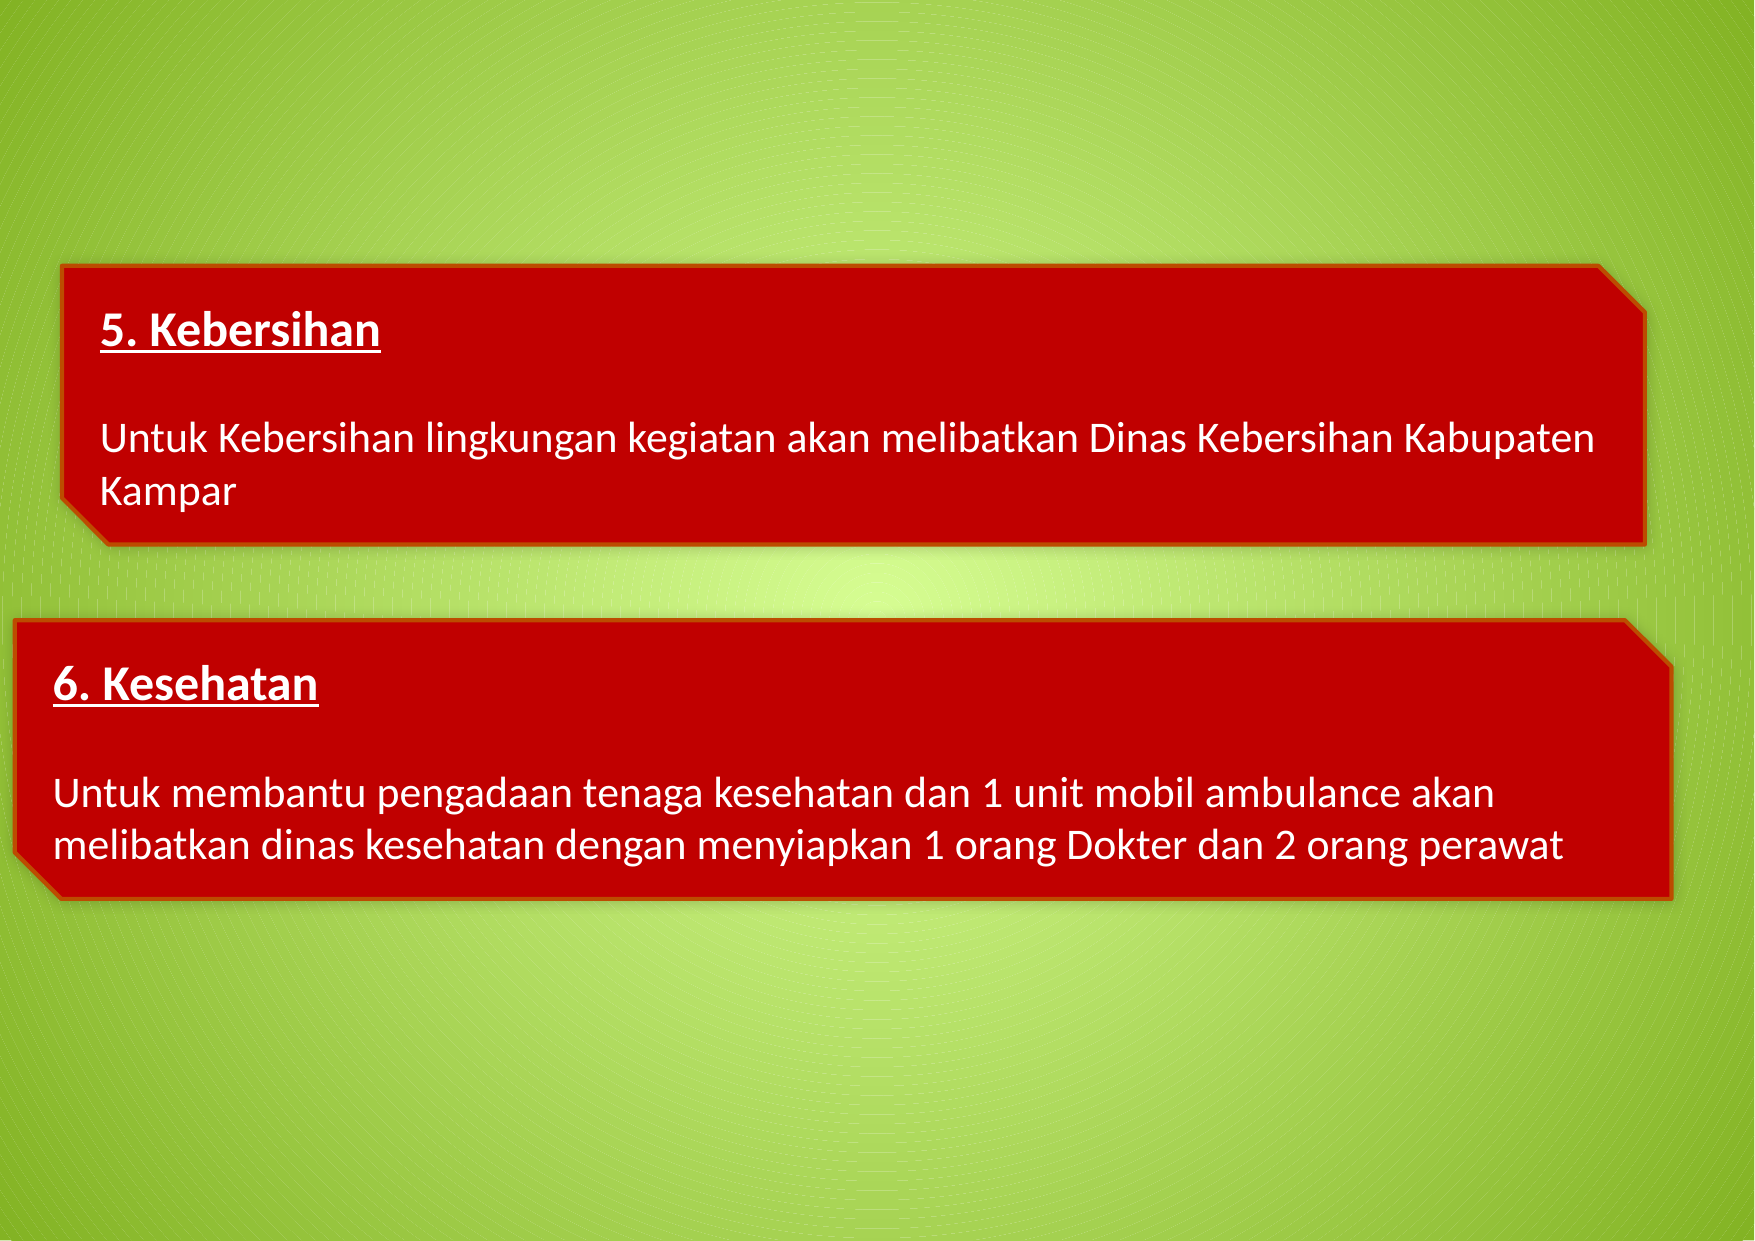

5. Kebersihan

Untuk Kebersihan lingkungan kegiatan akan melibatkan Dinas Kebersihan Kabupaten Kampar
6. Kesehatan

Untuk membantu pengadaan tenaga kesehatan dan 1 unit mobil ambulance akan melibatkan dinas kesehatan dengan menyiapkan 1 orang Dokter dan 2 orang perawat